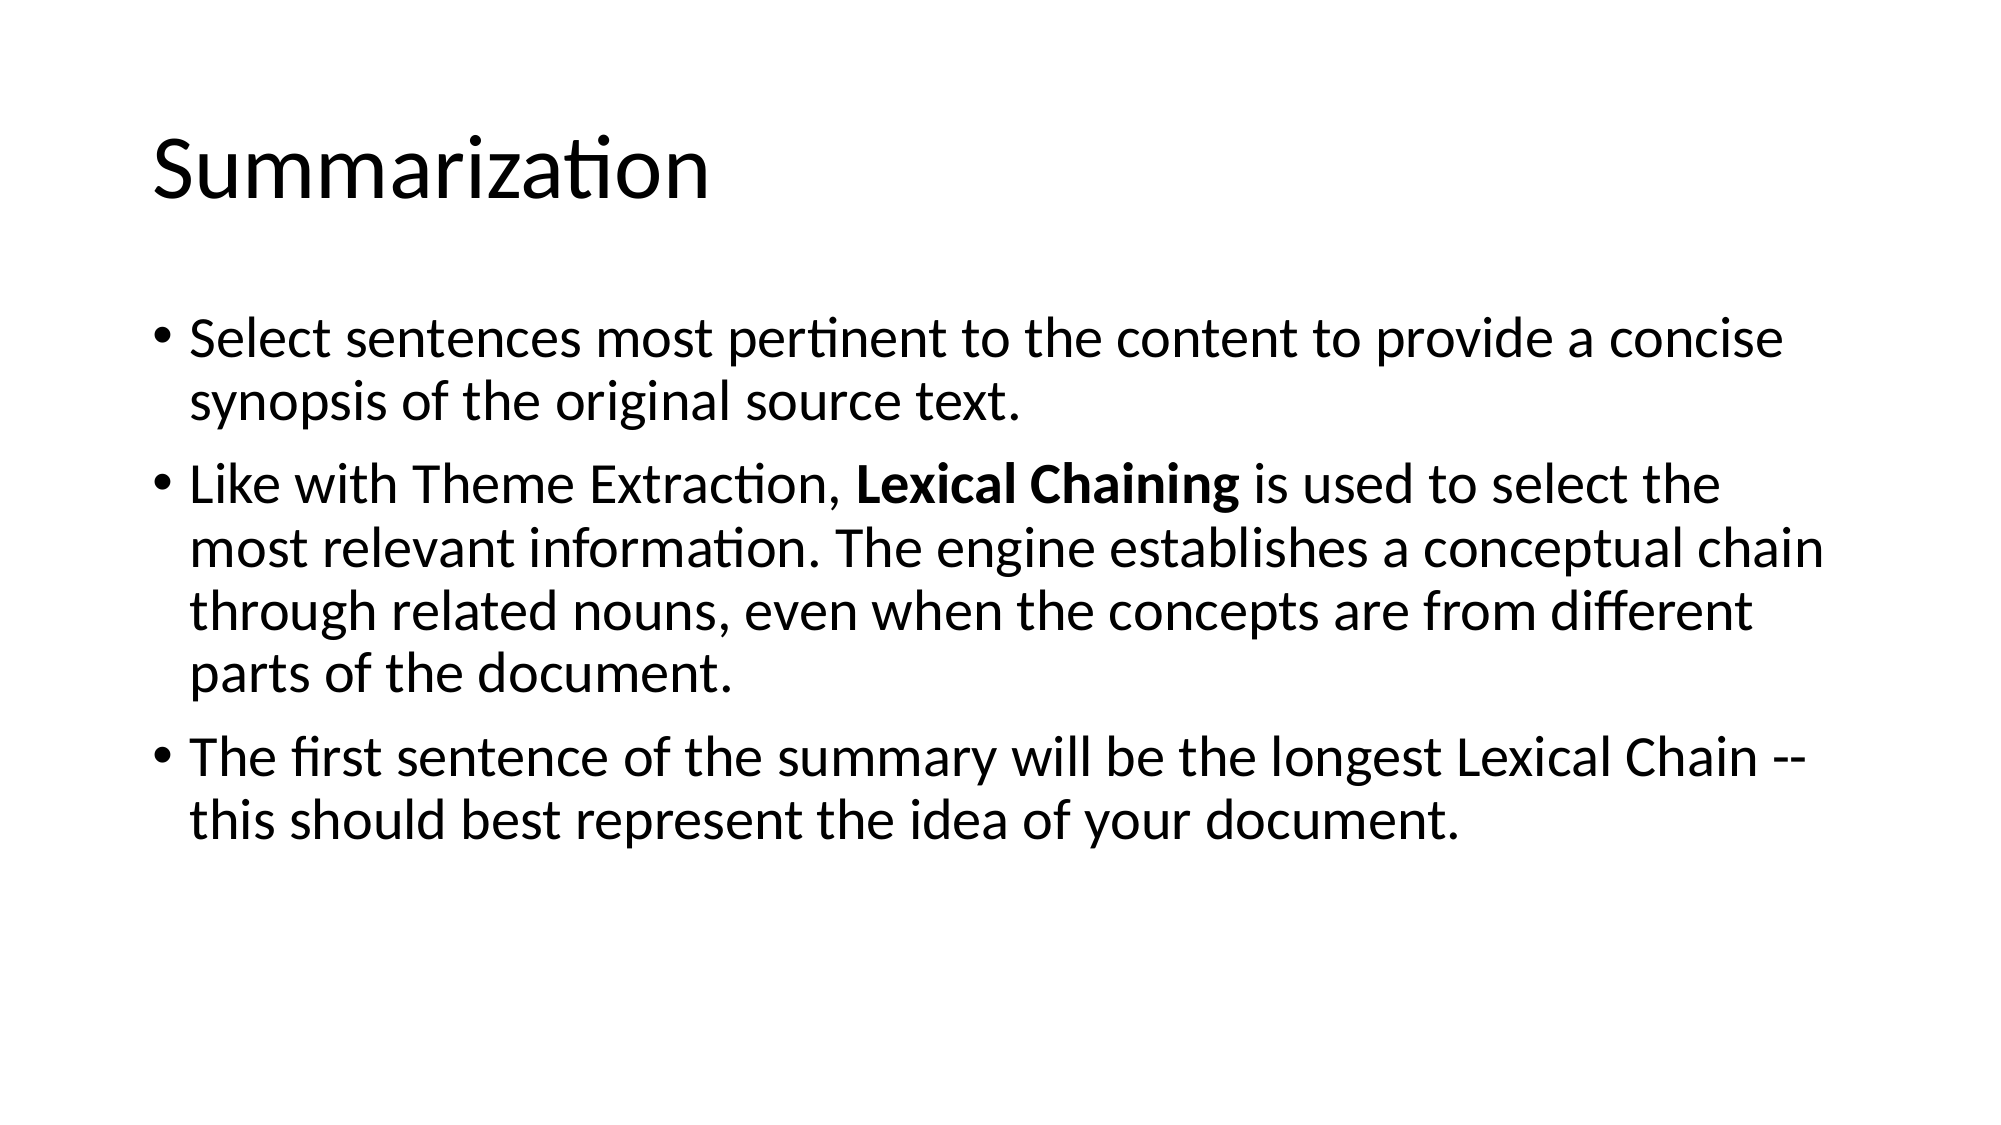

# Summarization
Select sentences most pertinent to the content to provide a concise synopsis of the original source text.
Like with Theme Extraction, Lexical Chaining is used to select the most relevant information. The engine establishes a conceptual chain through related nouns, even when the concepts are from different parts of the document.
The first sentence of the summary will be the longest Lexical Chain -- this should best represent the idea of your document.